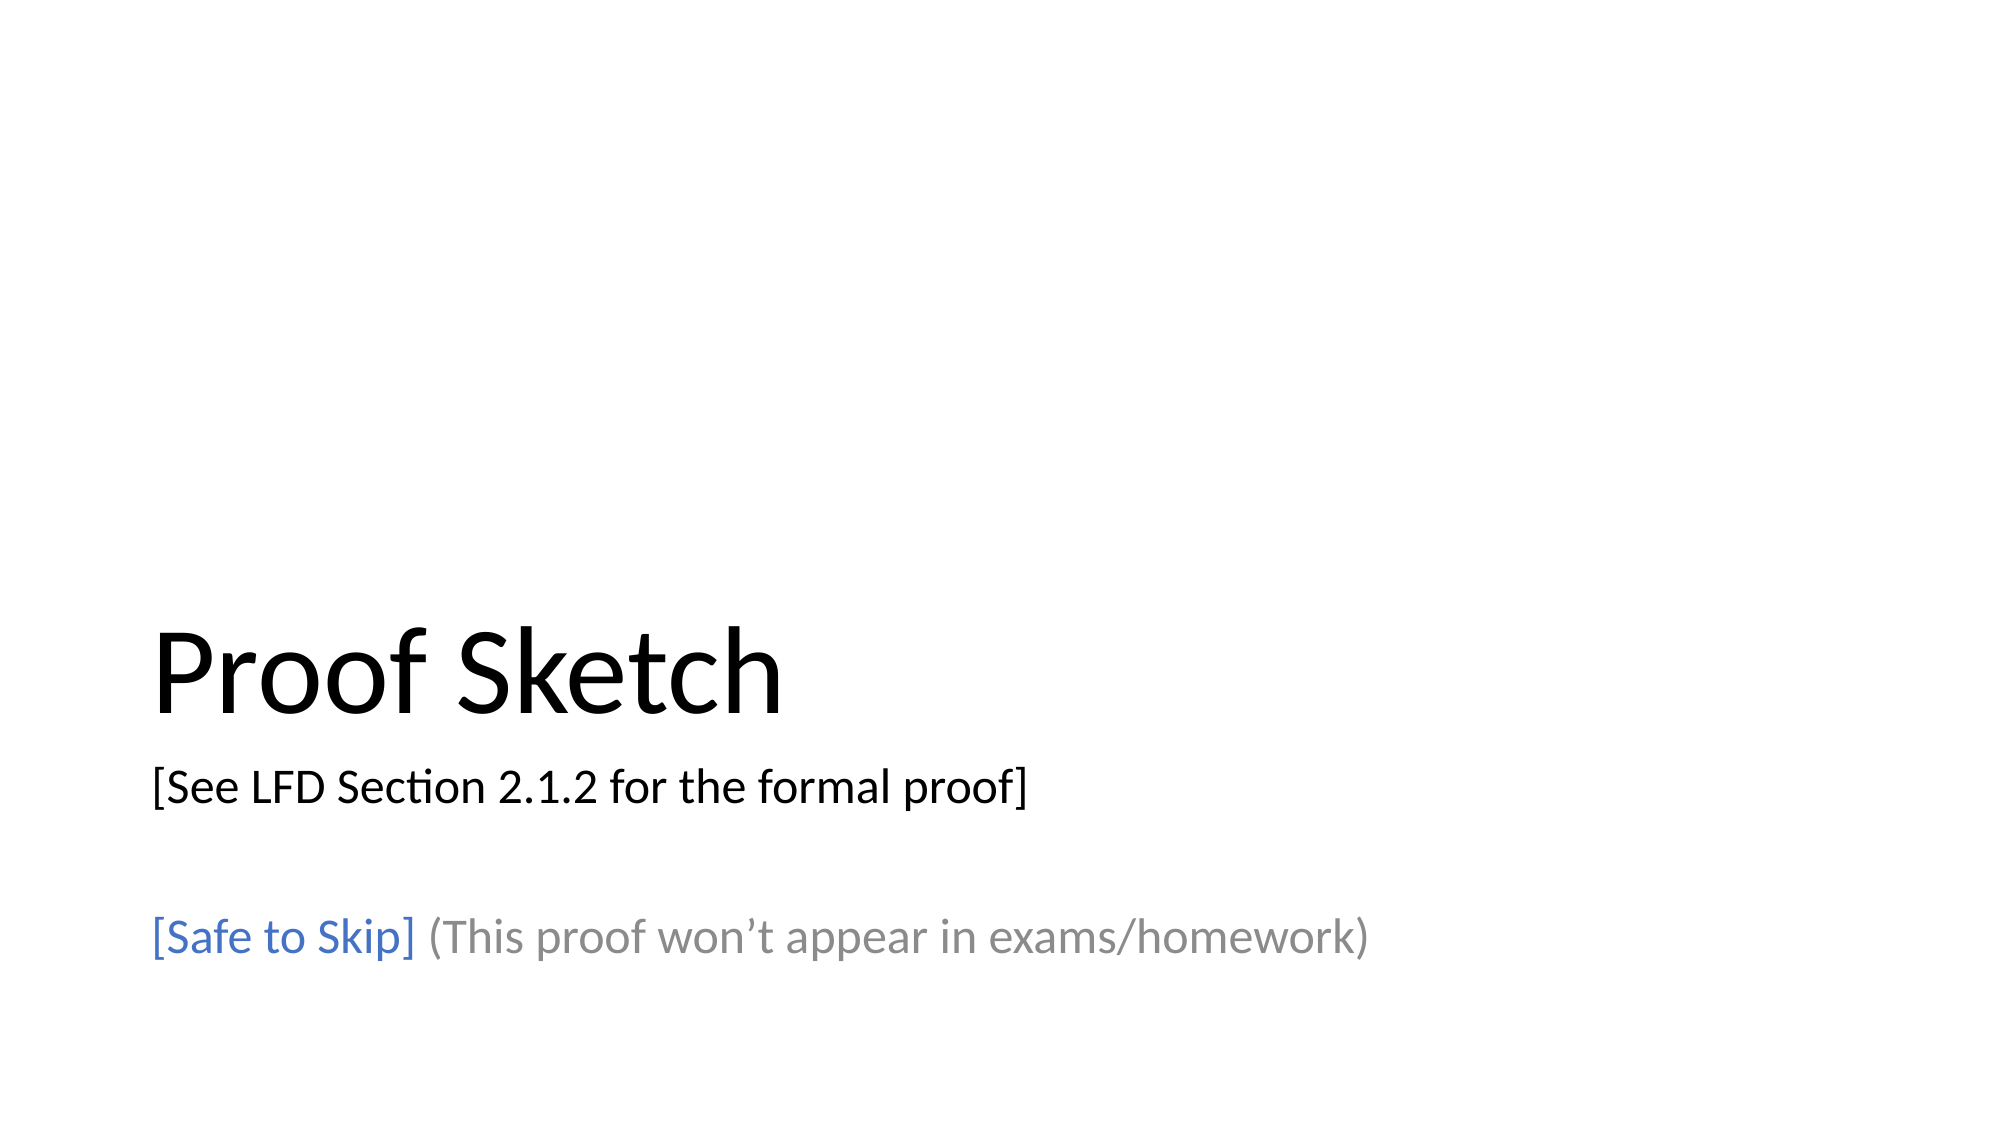

# Proof Sketch
[See LFD Section 2.1.2 for the formal proof]

[Safe to Skip] (This proof won’t appear in exams/homework)